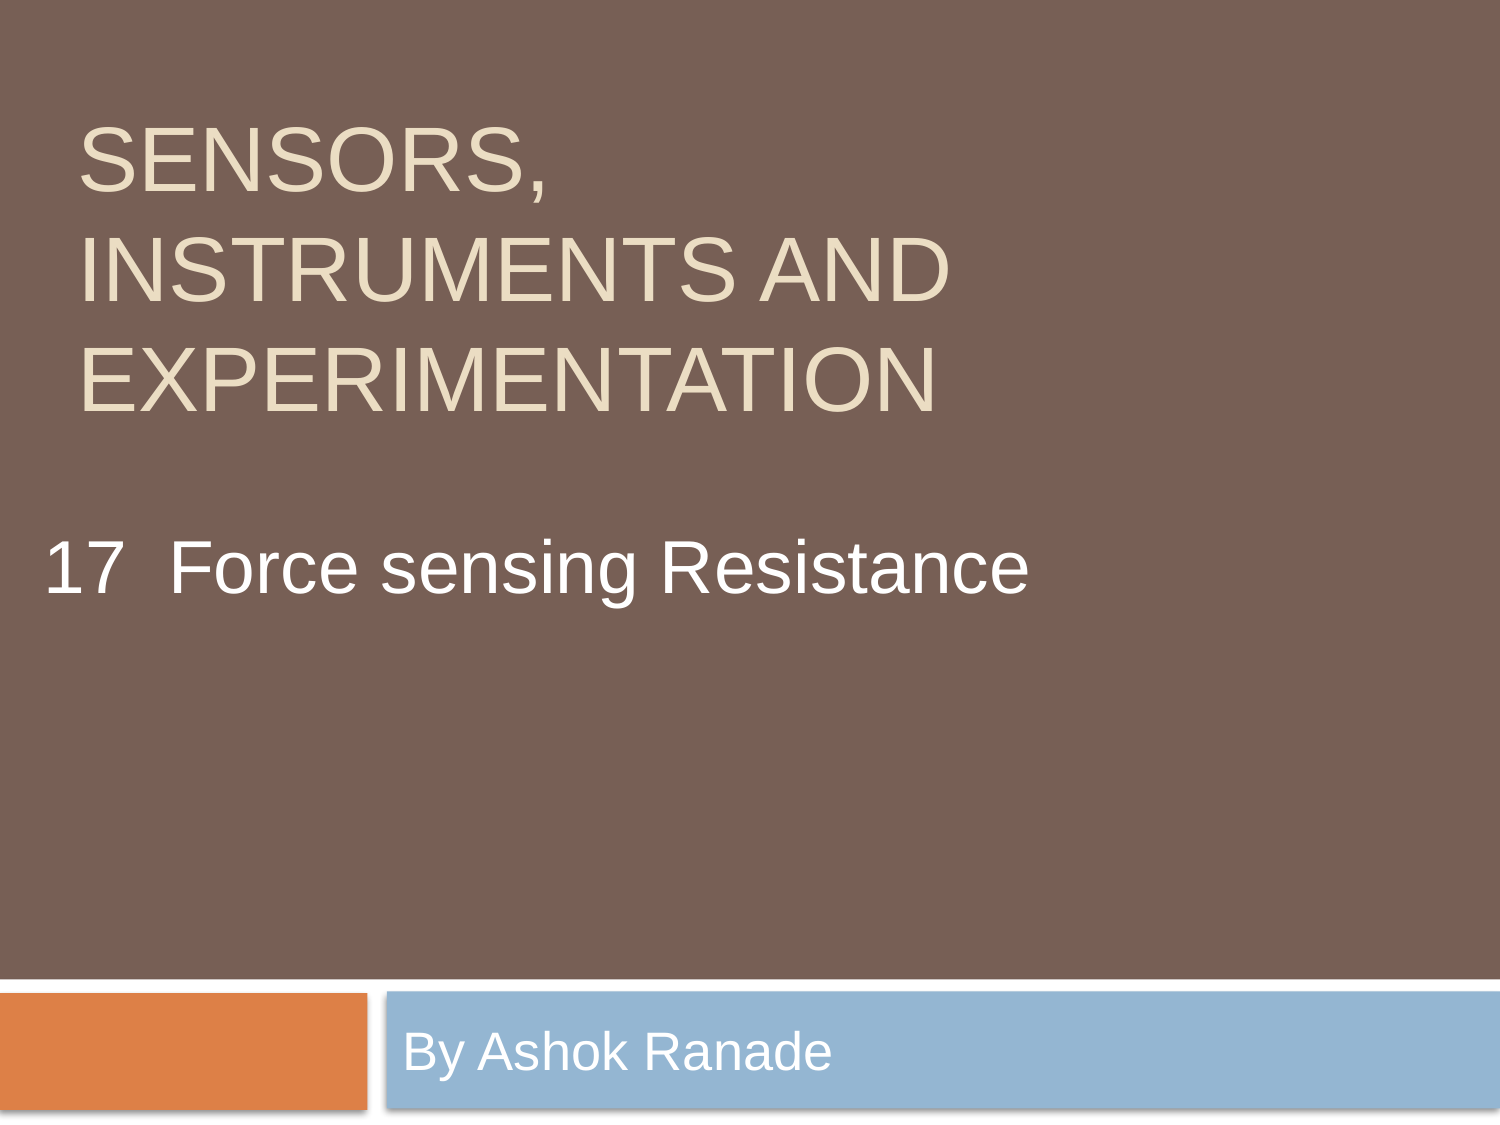

# Sensors, Instruments and Experimentation
17  Force sensing Resistance
By Ashok Ranade